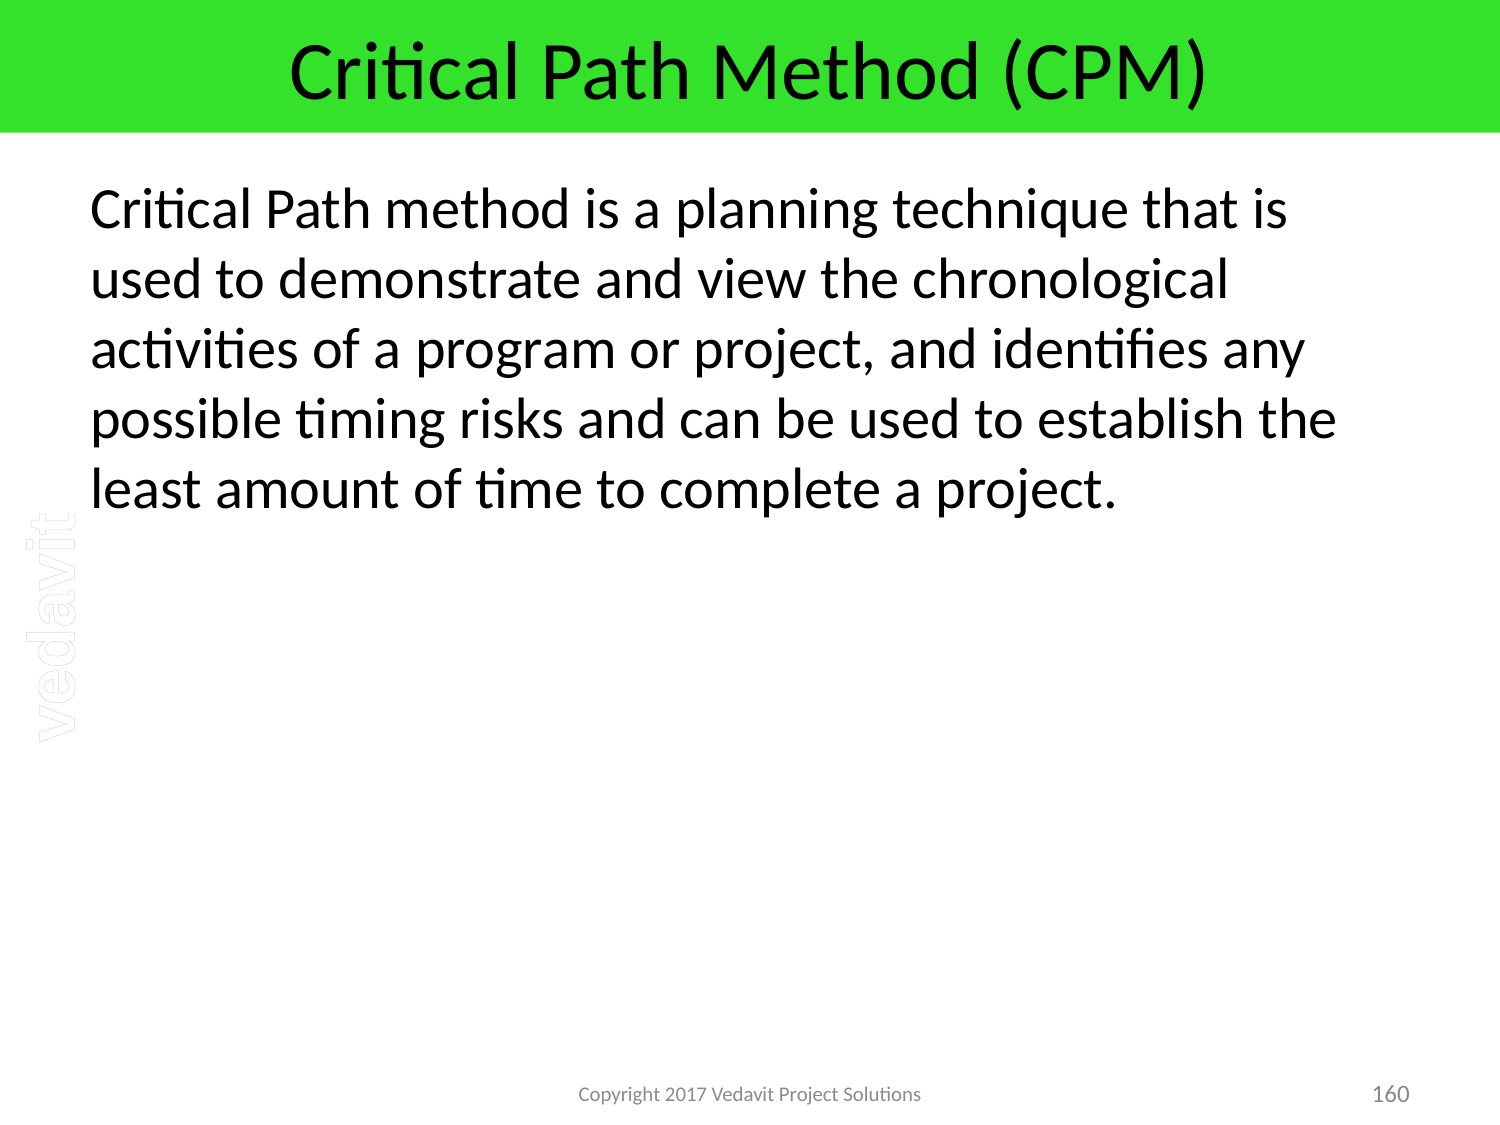

# Critical Path Method (CPM)
Critical Path method is a planning technique that is used to demonstrate and view the chronological activities of a program or project, and identifies any possible timing risks and can be used to establish the least amount of time to complete a project.

Copyright 2017 Vedavit Project Solutions
160